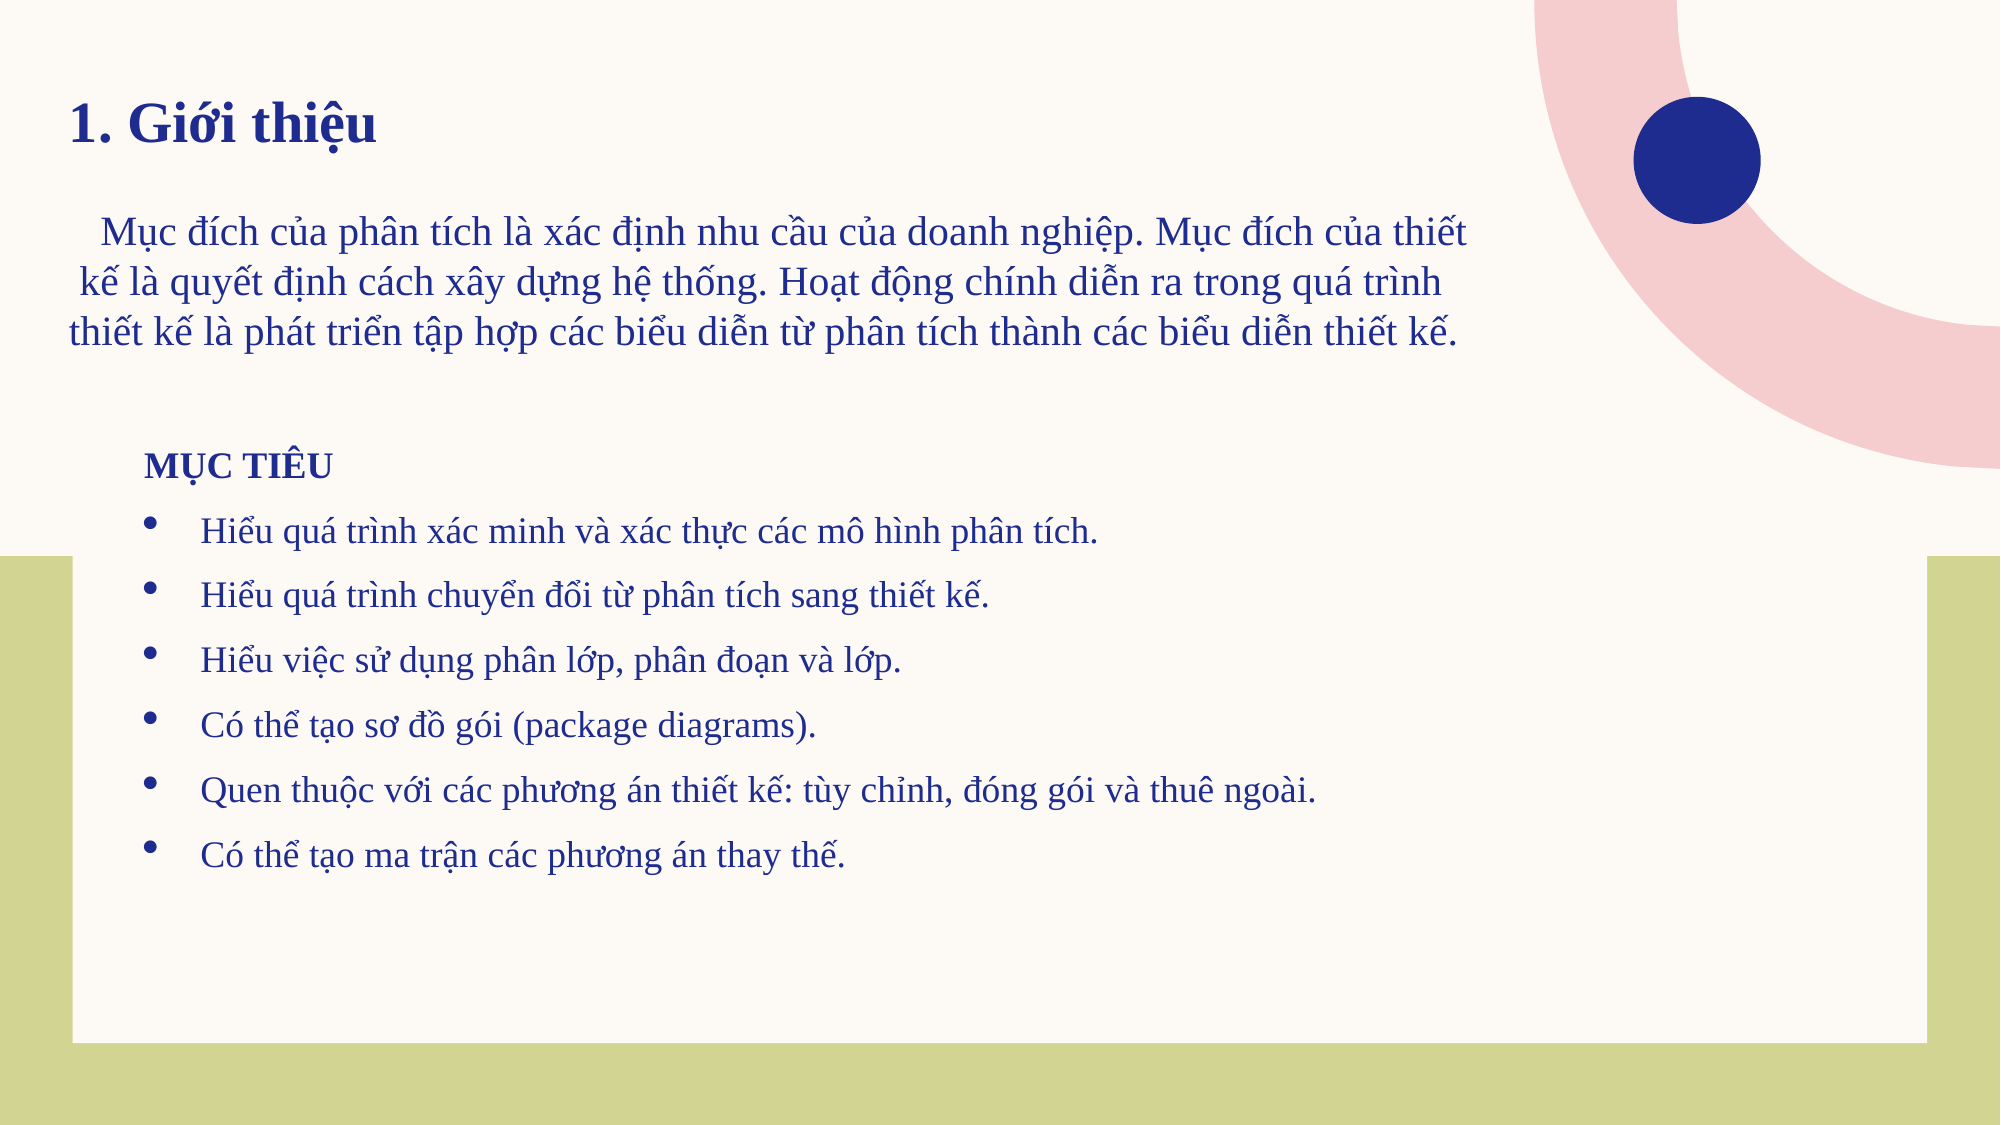

# 1. Giới thiệu Mục đích của phân tích là xác định nhu cầu của doanh nghiệp. Mục đích của thiết       kế là quyết định cách xây dựng hệ thống. Hoạt động chính diễn ra trong quá trình thiết kế là phát triển tập hợp các biểu diễn từ phân tích thành các biểu diễn thiết kế.
MỤC TIÊU
Hiểu quá trình xác minh và xác thực các mô hình phân tích.
Hiểu quá trình chuyển đổi từ phân tích sang thiết kế.
Hiểu việc sử dụng phân lớp, phân đoạn và lớp.
Có thể tạo sơ đồ gói (package diagrams).
Quen thuộc với các phương án thiết kế: tùy chỉnh, đóng gói và thuê ngoài.
Có thể tạo ma trận các phương án thay thế.